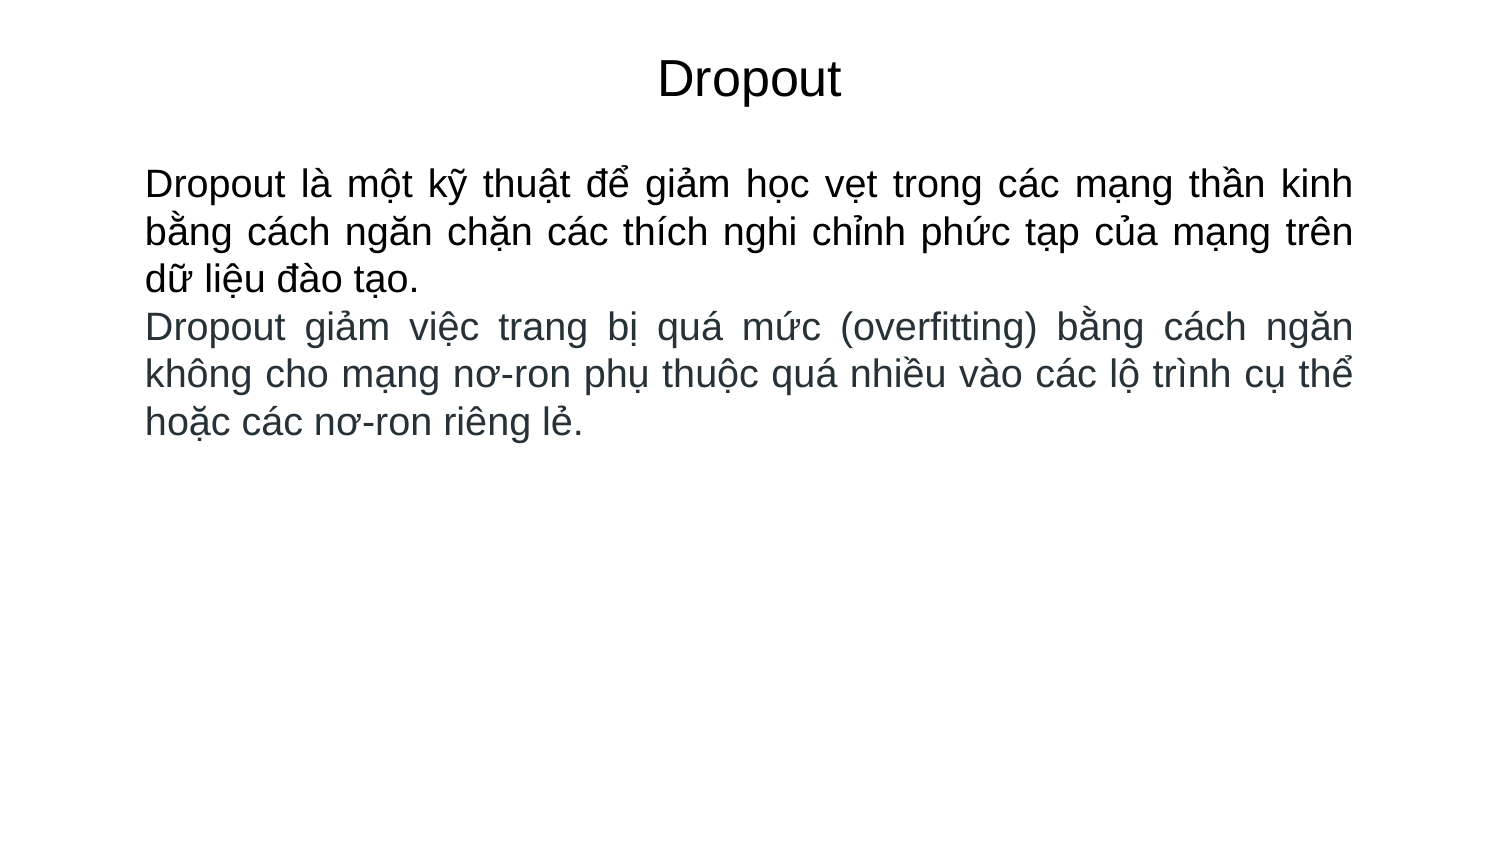

# Dropout
Dropout là một kỹ thuật để giảm học vẹt trong các mạng thần kinh bằng cách ngăn chặn các thích nghi chỉnh phức tạp của mạng trên dữ liệu đào tạo.
Dropout giảm việc trang bị quá mức (overfitting) bằng cách ngăn không cho mạng nơ-ron phụ thuộc quá nhiều vào các lộ trình cụ thể hoặc các nơ-ron riêng lẻ.